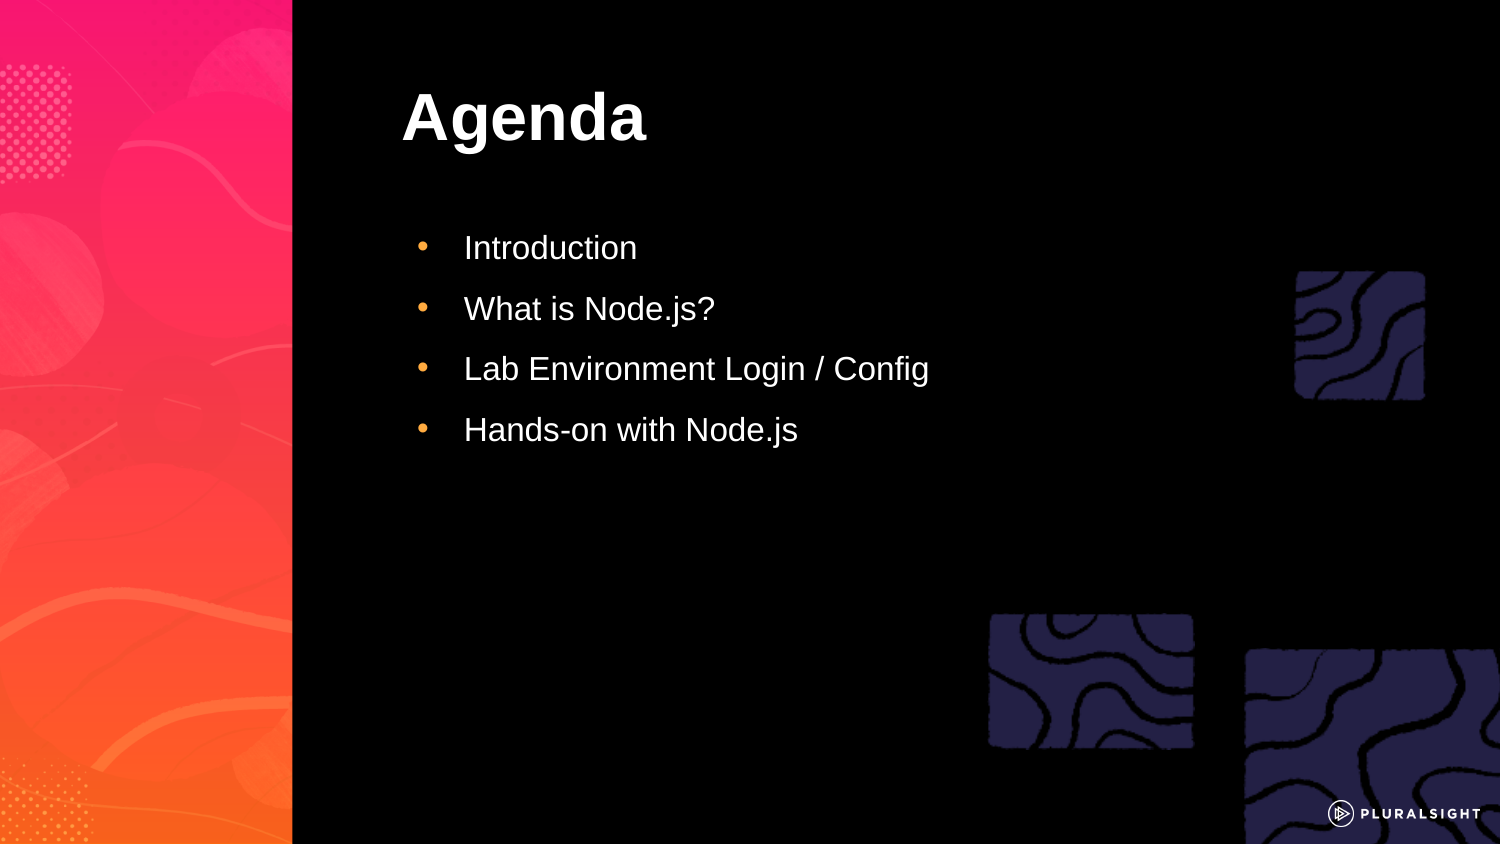

Introduction
What is Node.js?
Lab Environment Login / Config
Hands-on with Node.js